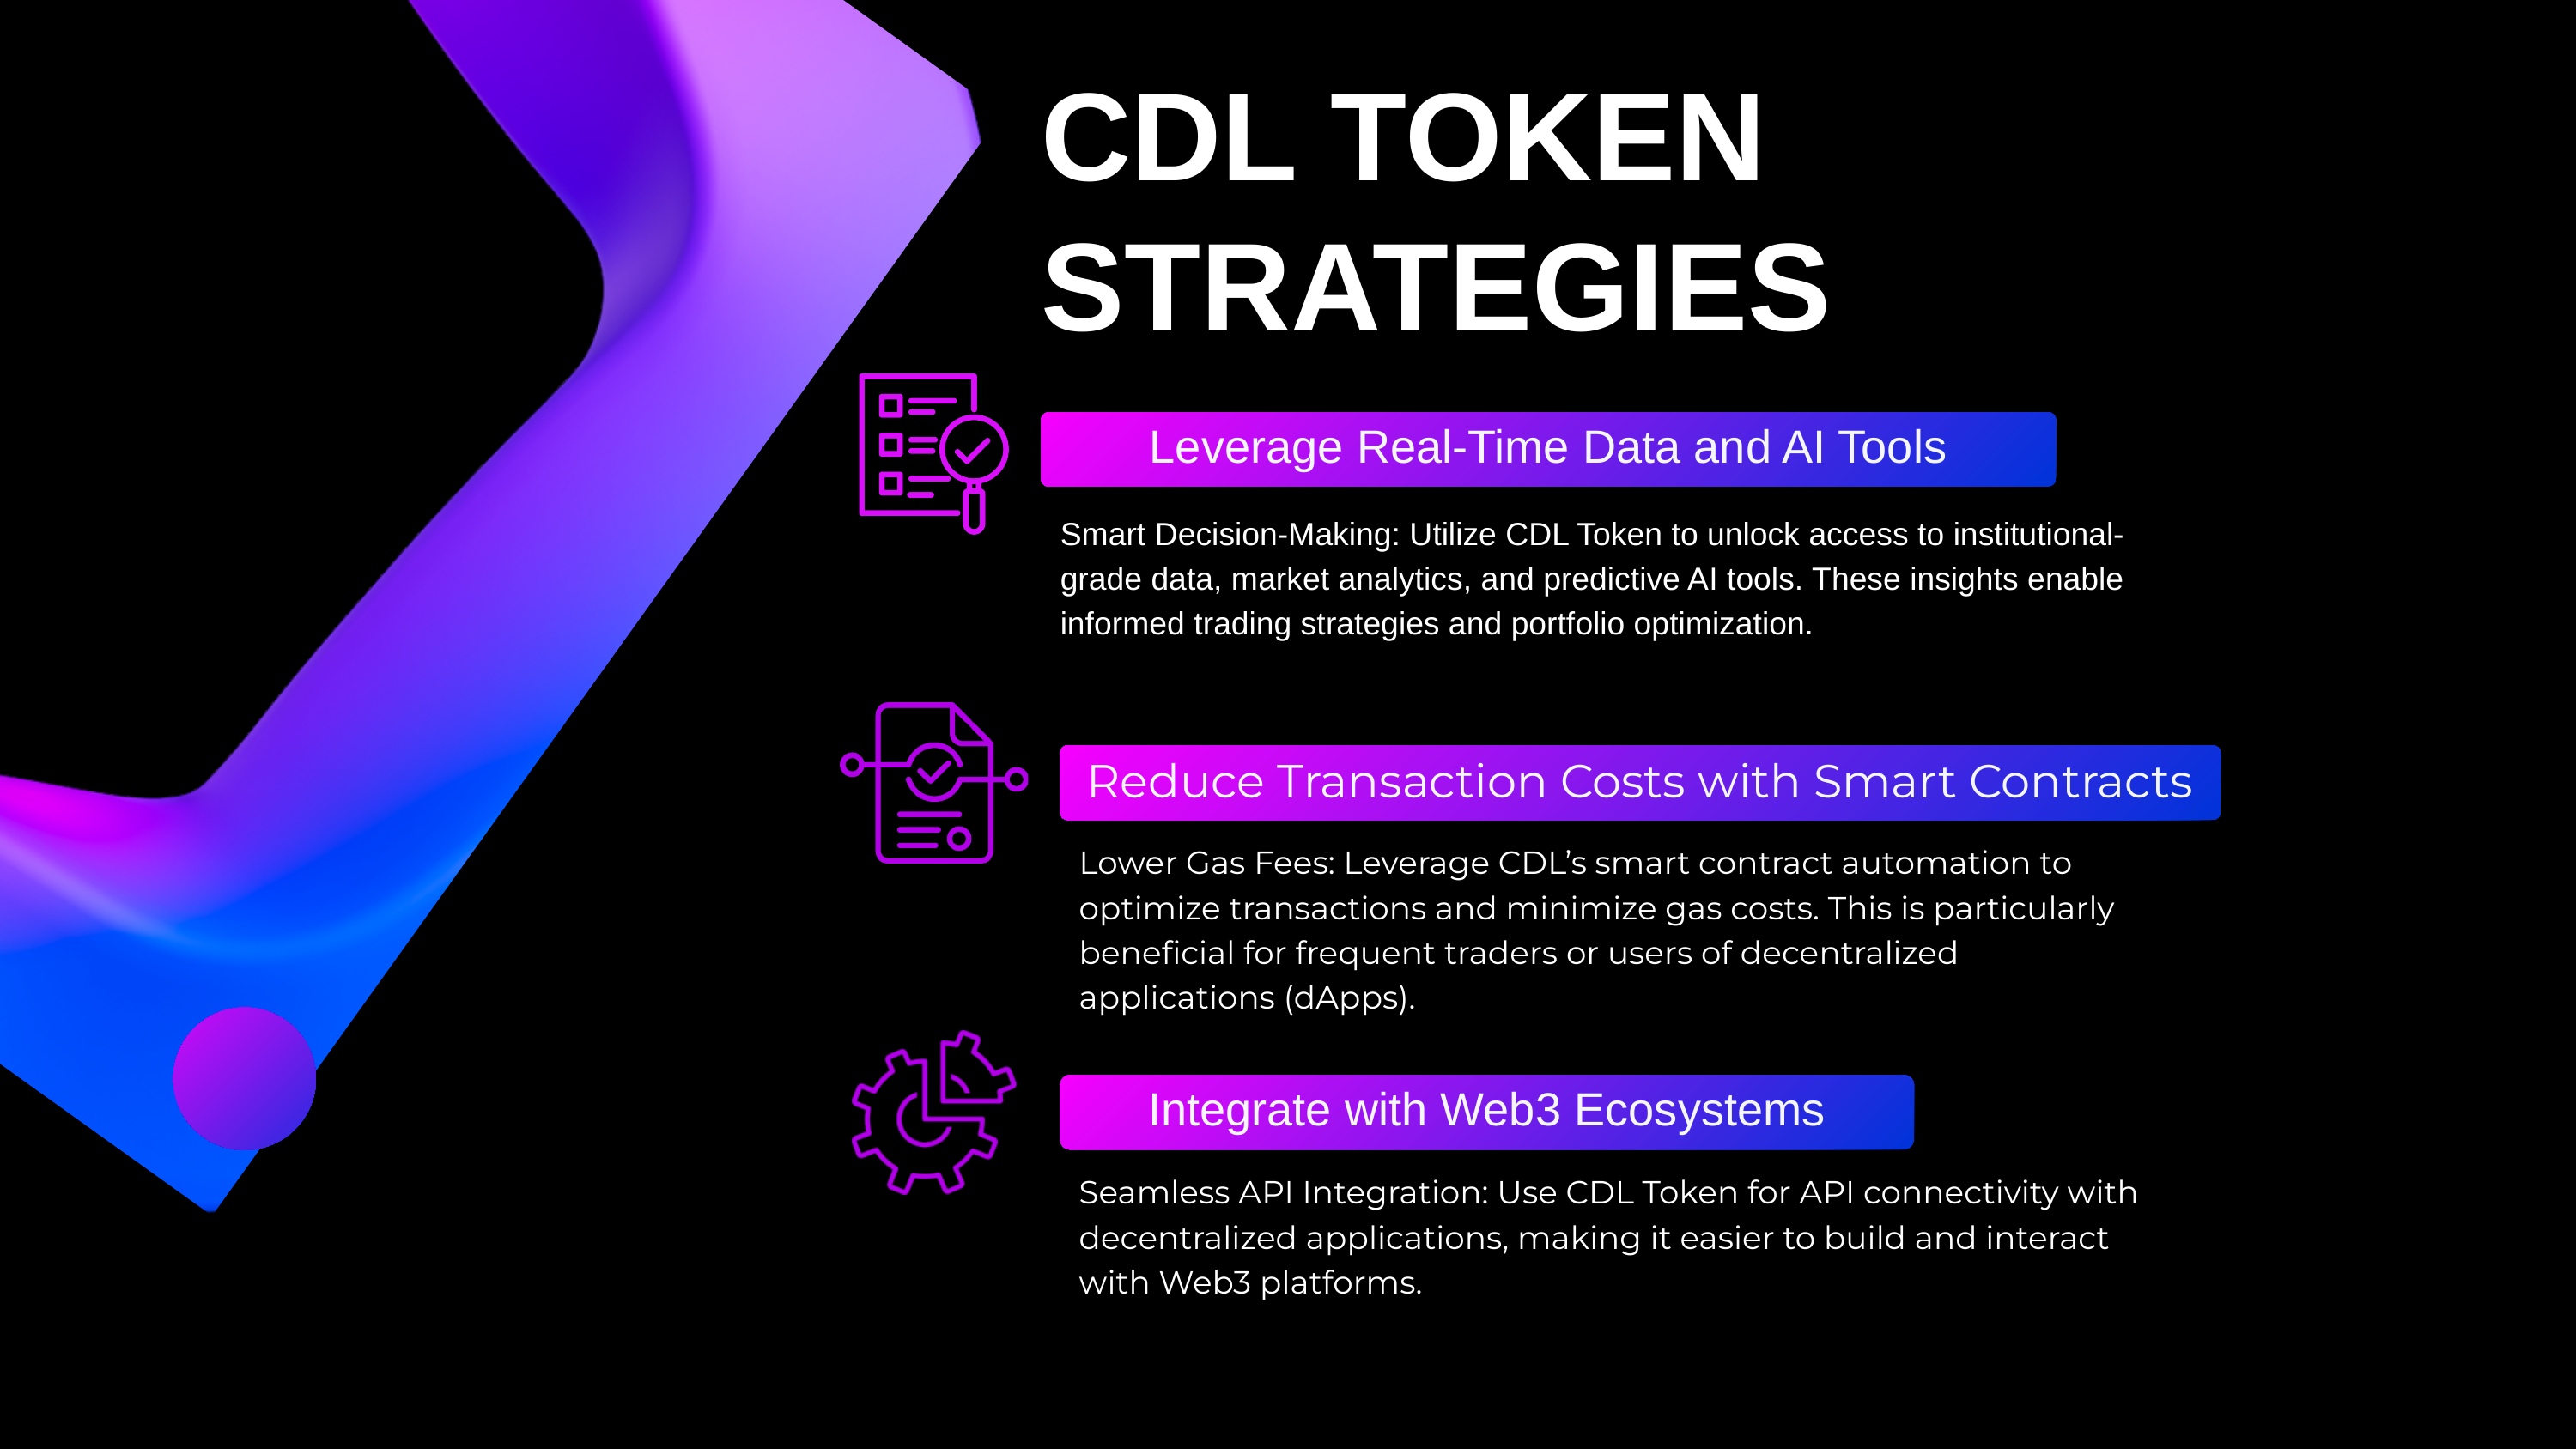

CDL TOKEN STRATEGIES

Leverage Real-Time Data and AI Tools
Smart Decision-Making: Utilize CDL Token to unlock access to institutional-grade data, market analytics, and predictive AI tools. These insights enable informed trading strategies and portfolio optimization.

Reduce Transaction Costs with Smart Contracts
Lower Gas Fees: Leverage CDL’s smart contract automation to optimize transactions and minimize gas costs. This is particularly beneficial for frequent traders or users of decentralized applications (dApps).

Integrate with Web3 Ecosystems
Seamless API Integration: Use CDL Token for API connectivity with decentralized applications, making it easier to build and interact with Web3 platforms.